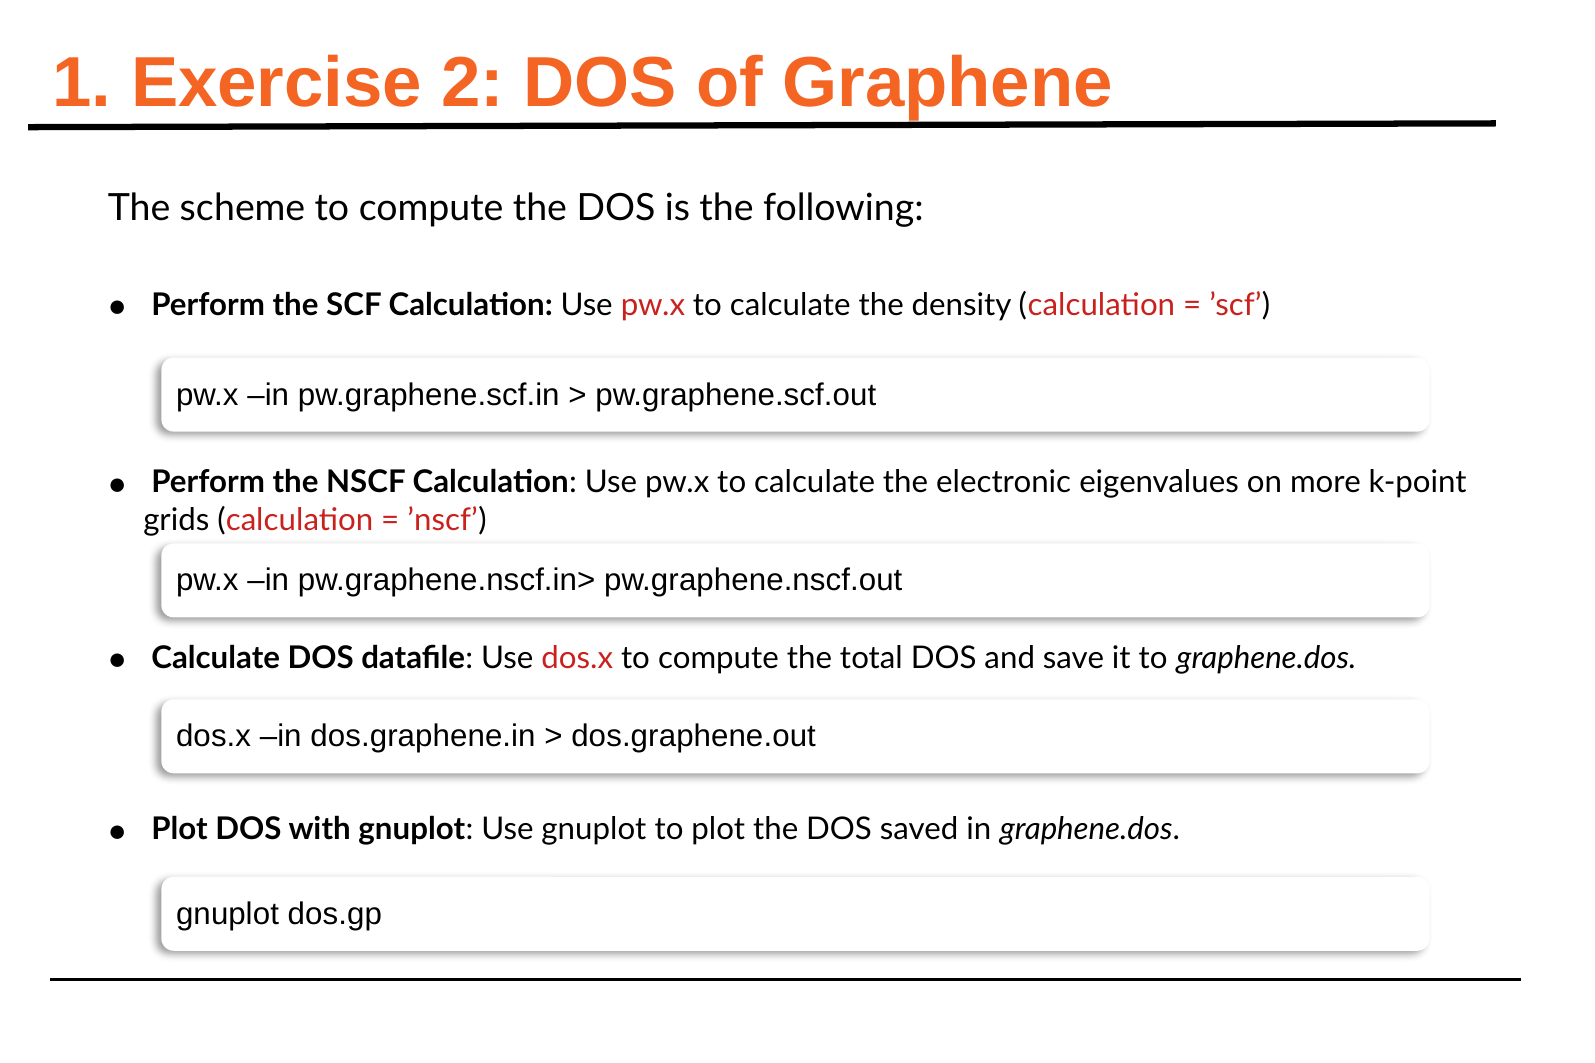

# 1. Exercise 2: DOS of Graphene
The scheme to compute the DOS is the following:
 Perform the SCF Calculation: Use pw.x to calculate the density (calculation = ’scf’)

pw.x –in pw.graphene.scf.in > pw.graphene.scf.out
 Perform the NSCF Calculation: Use pw.x to calculate the electronic eigenvalues on more k-point grids (calculation = ’nscf’)

pw.x –in pw.graphene.nscf.in> pw.graphene.nscf.out
 Calculate DOS datafile: Use dos.x to compute the total DOS and save it to graphene.dos.

dos.x –in dos.graphene.in > dos.graphene.out
 Plot DOS with gnuplot: Use gnuplot to plot the DOS saved in graphene.dos.

gnuplot dos.gp